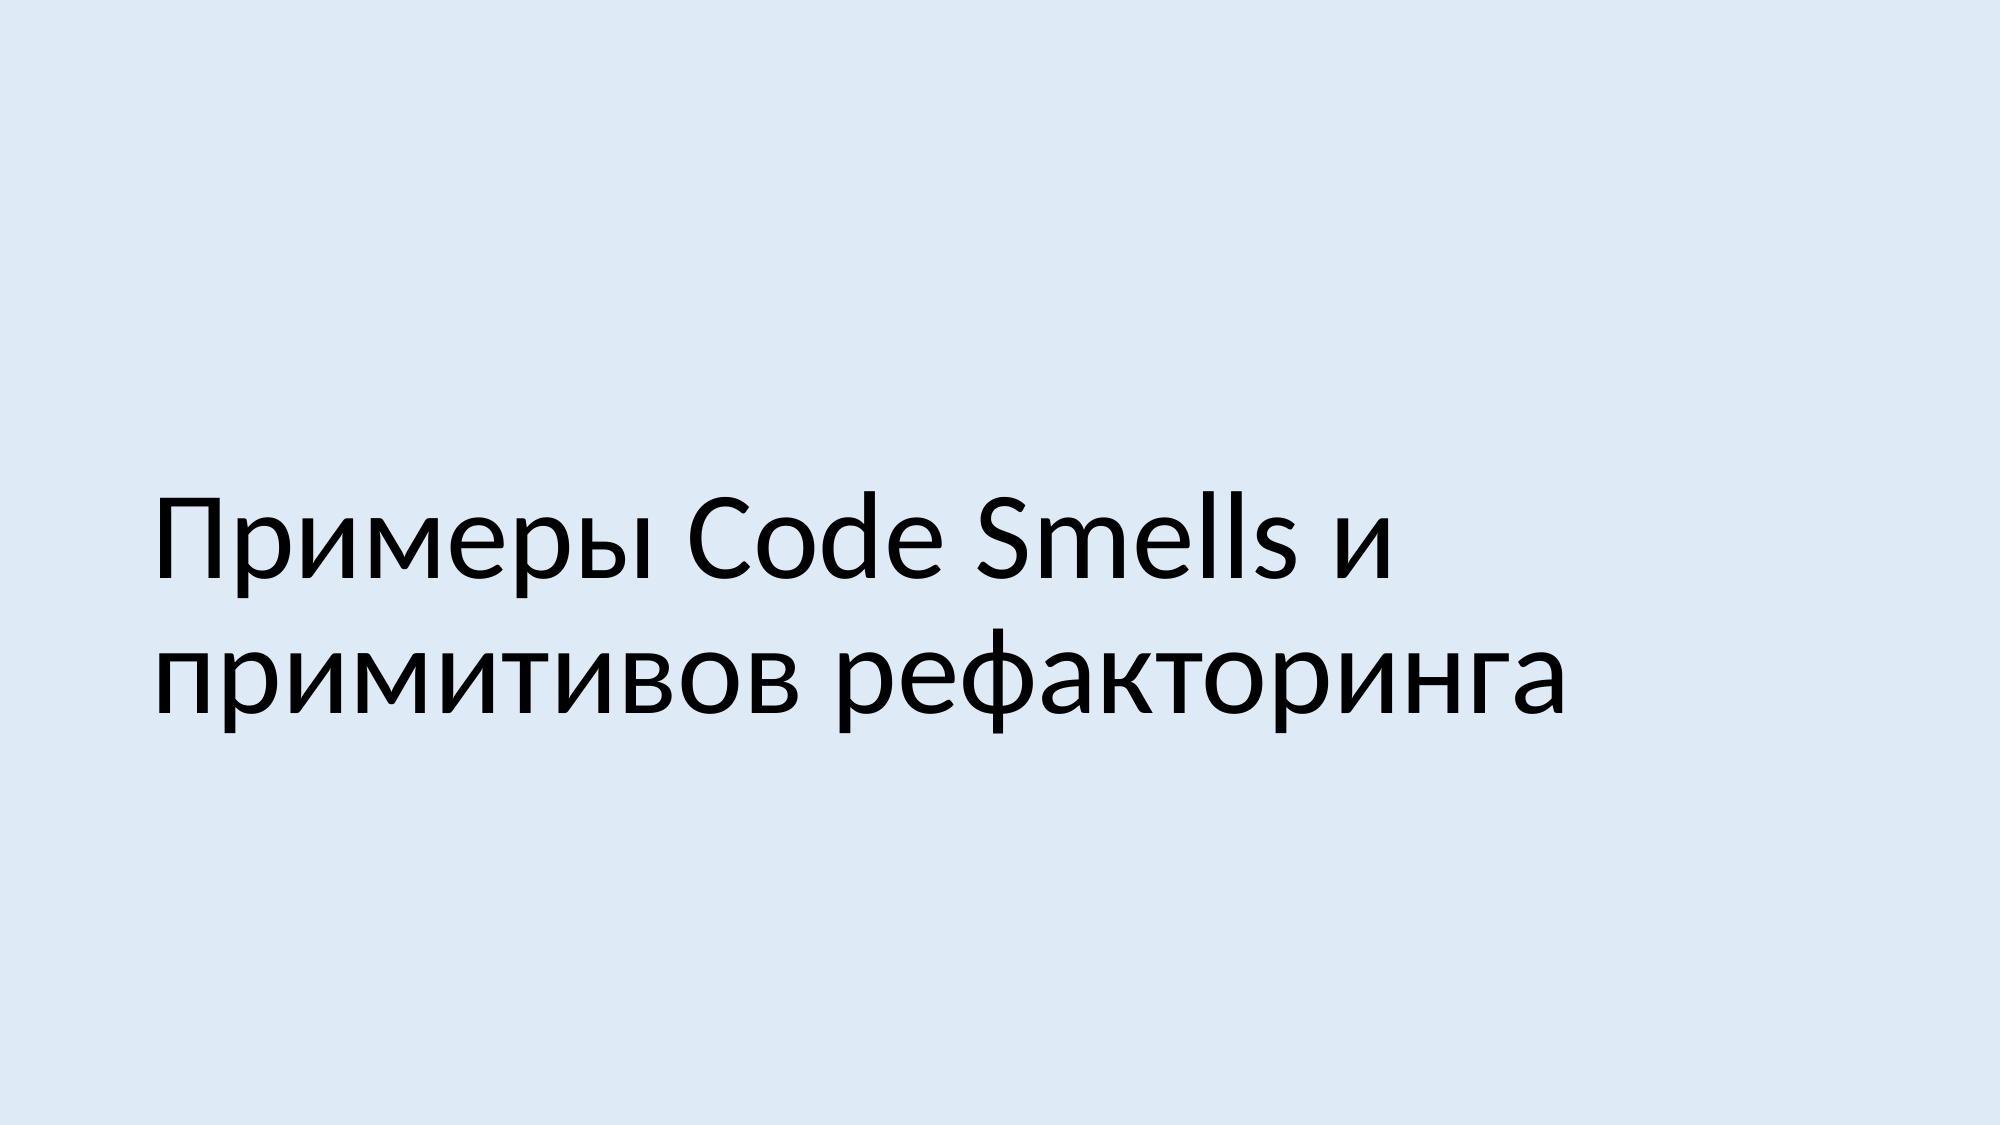

# Примеры Code Smells и примитивов рефакторинга